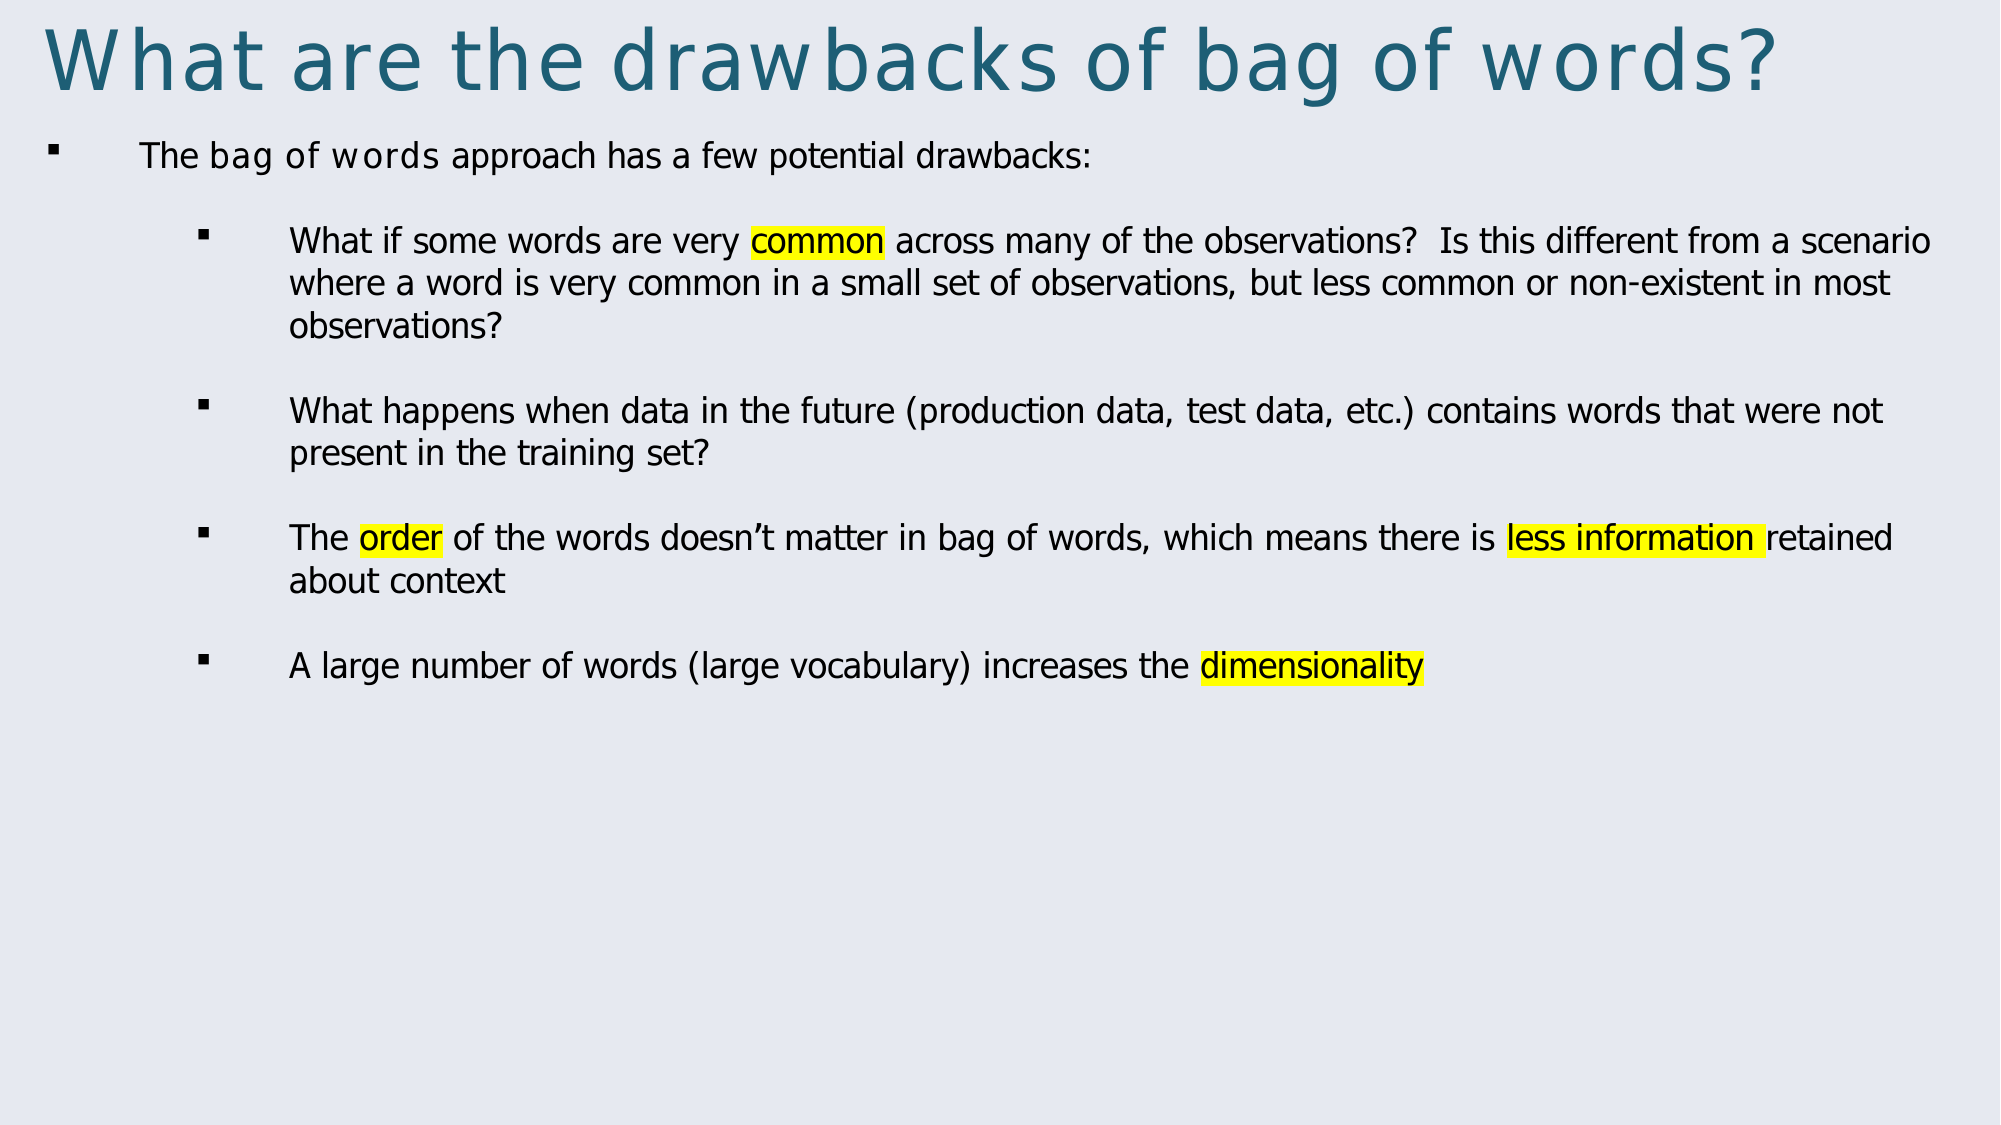

What are the drawbacks of bag of words?
The bag of words approach has a few potential drawbacks:

What if some words are very common across many of the observations?  Is this different from a scenario where a word is very common in a small set of observations, but less common or non-existent in most observations?

What happens when data in the future (production data, test data, etc.) contains words that were not present in the training set?

The order of the words doesn’t matter in bag of words, which means there is less information retained about context

A large number of words (large vocabulary) increases the dimensionality